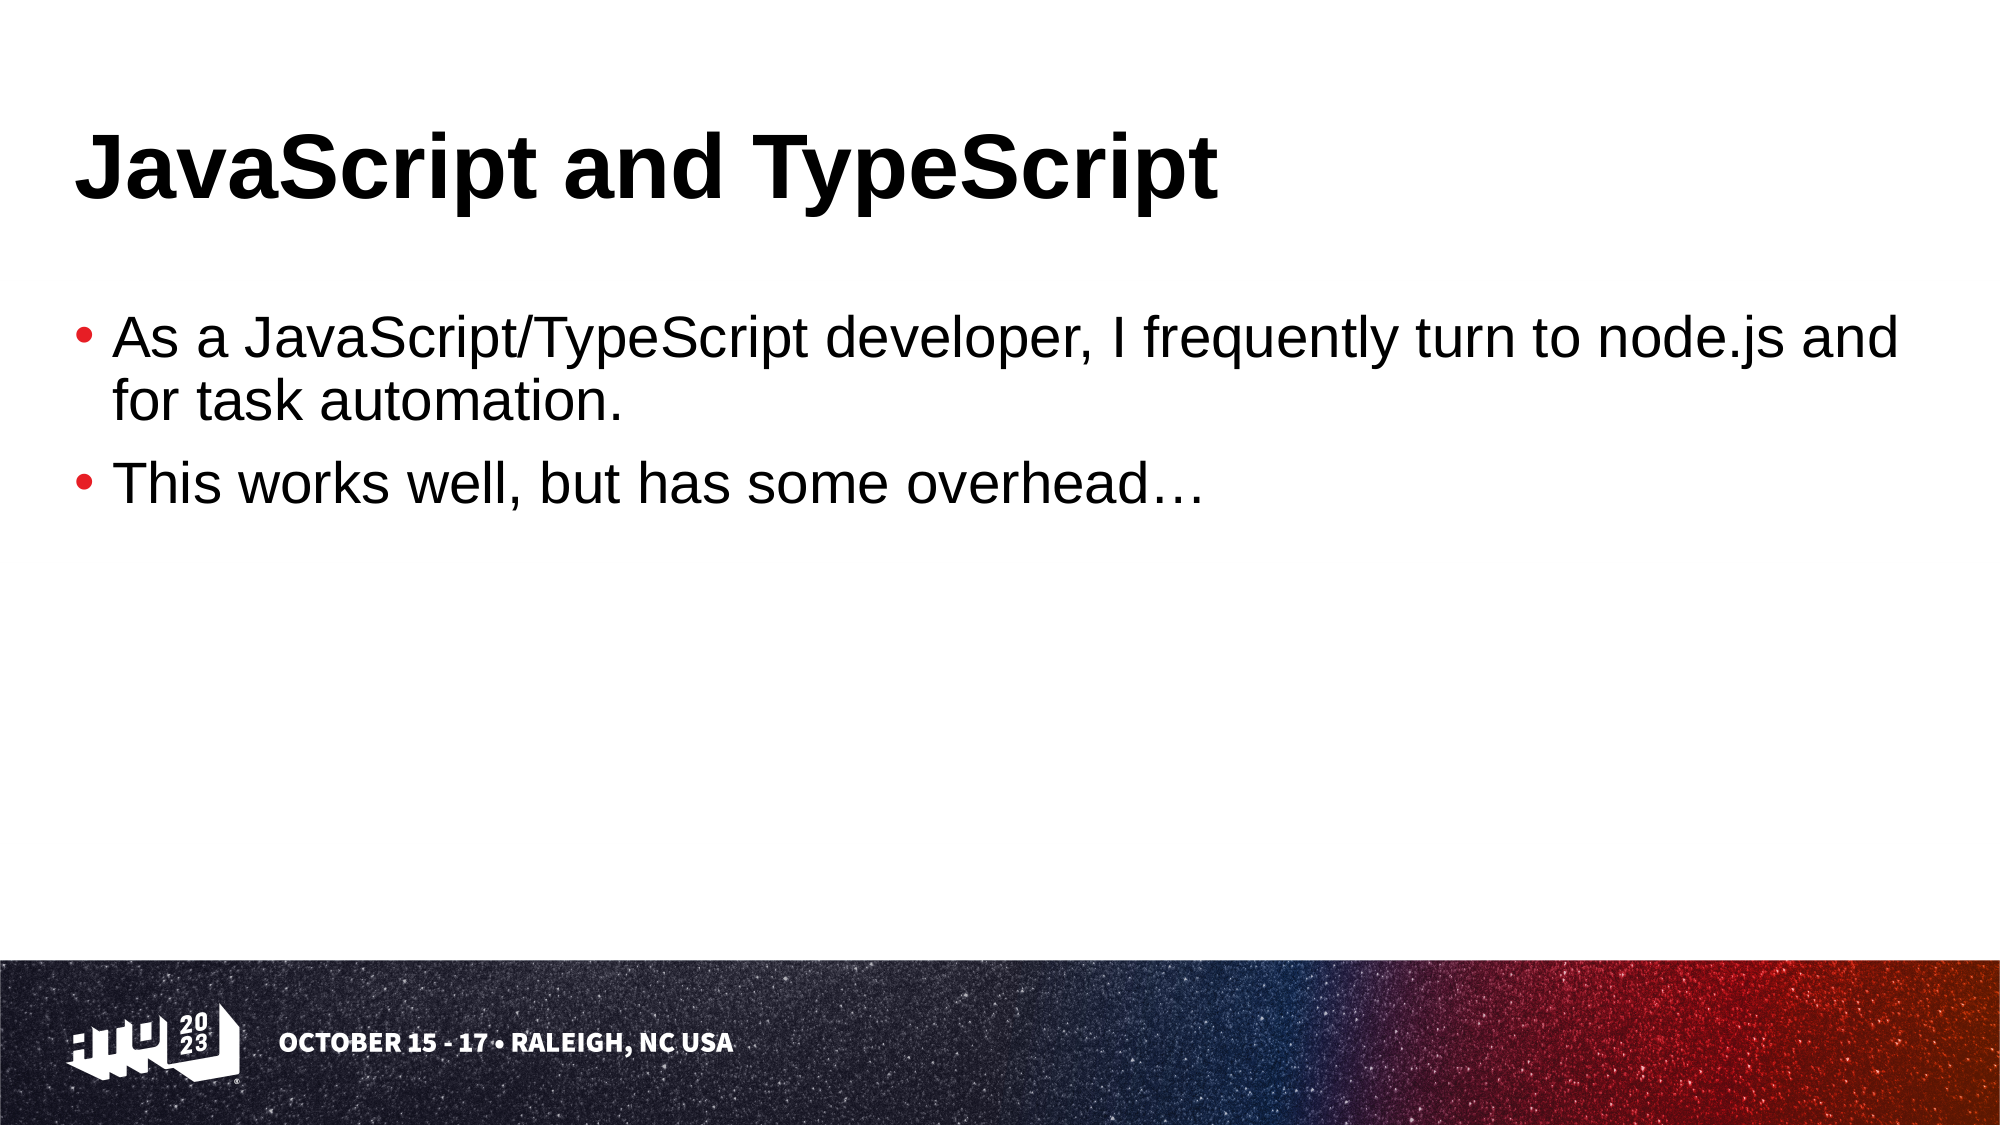

# JavaScript and TypeScript
As a JavaScript/TypeScript developer, I frequently turn to node.js and for task automation.
This works well, but has some overhead…